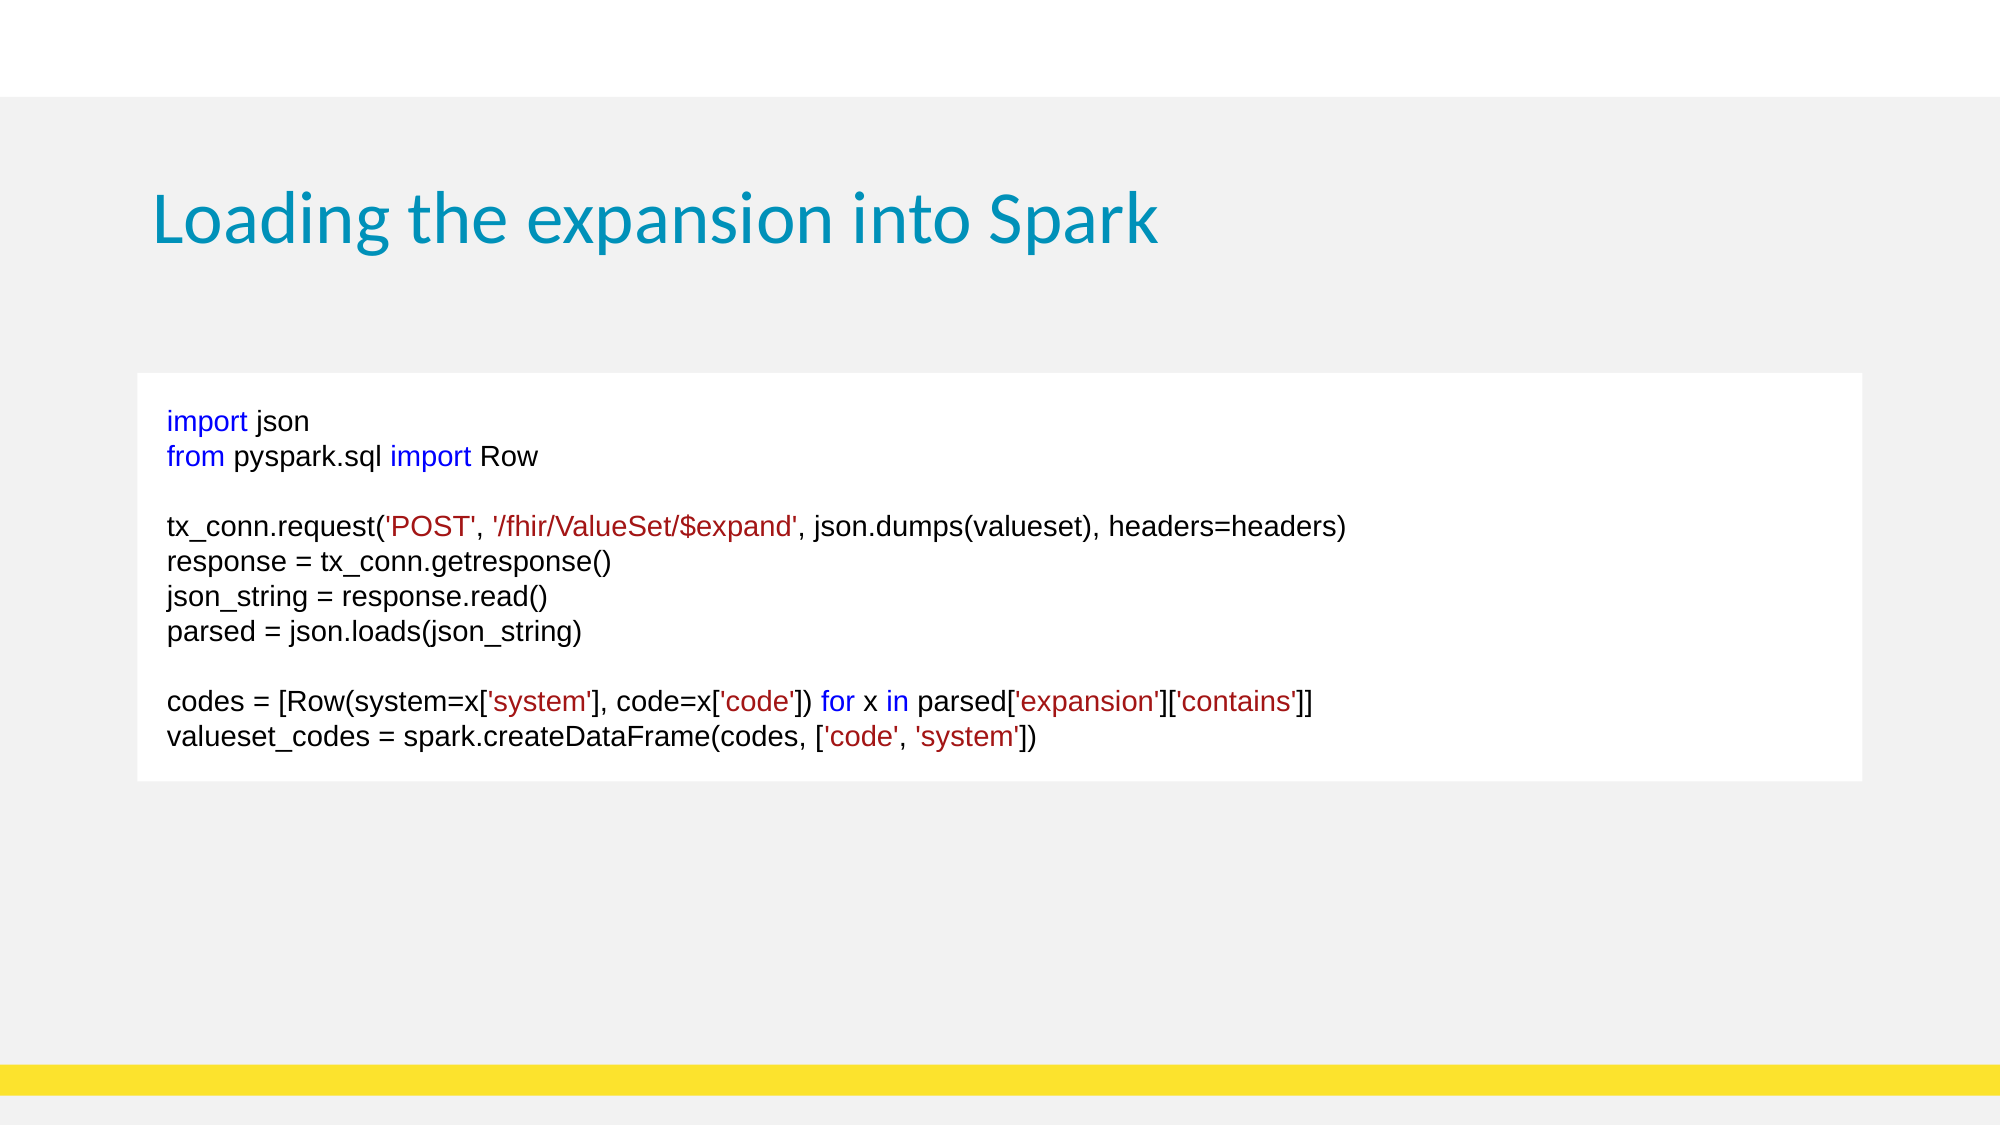

# Loading the expansion into Spark
import json
from pyspark.sql import Row
tx_conn.request('POST', '/fhir/ValueSet/$expand', json.dumps(valueset), headers=headers)
response = tx_conn.getresponse()
json_string = response.read()
parsed = json.loads(json_string)
codes = [Row(system=x['system'], code=x['code']) for x in parsed['expansion']['contains']]
valueset_codes = spark.createDataFrame(codes, ['code', 'system'])